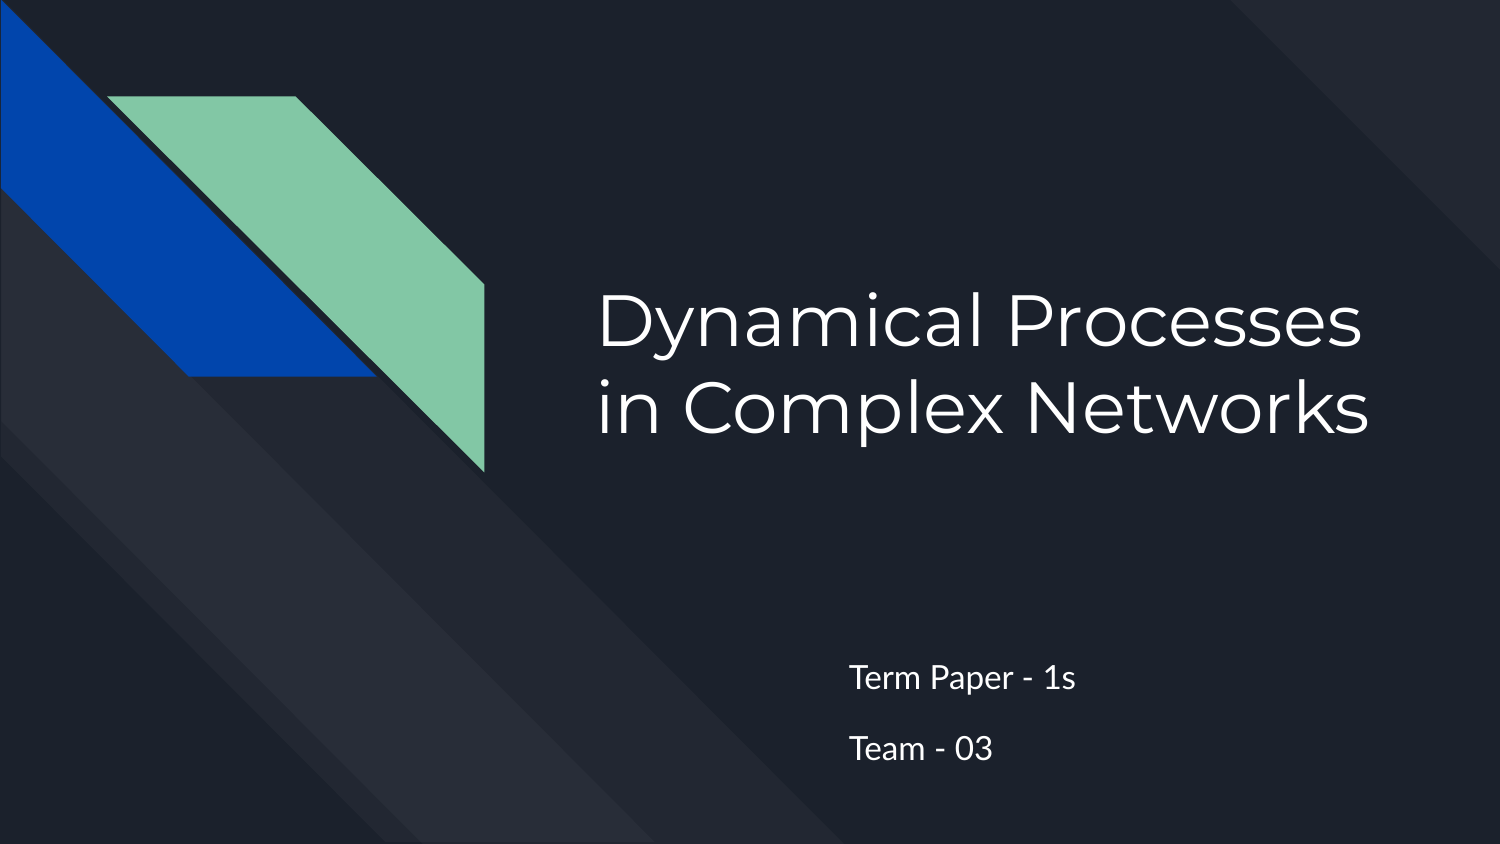

# Dynamical Processes in Complex Networks
Term Paper - 1s
Team - 03